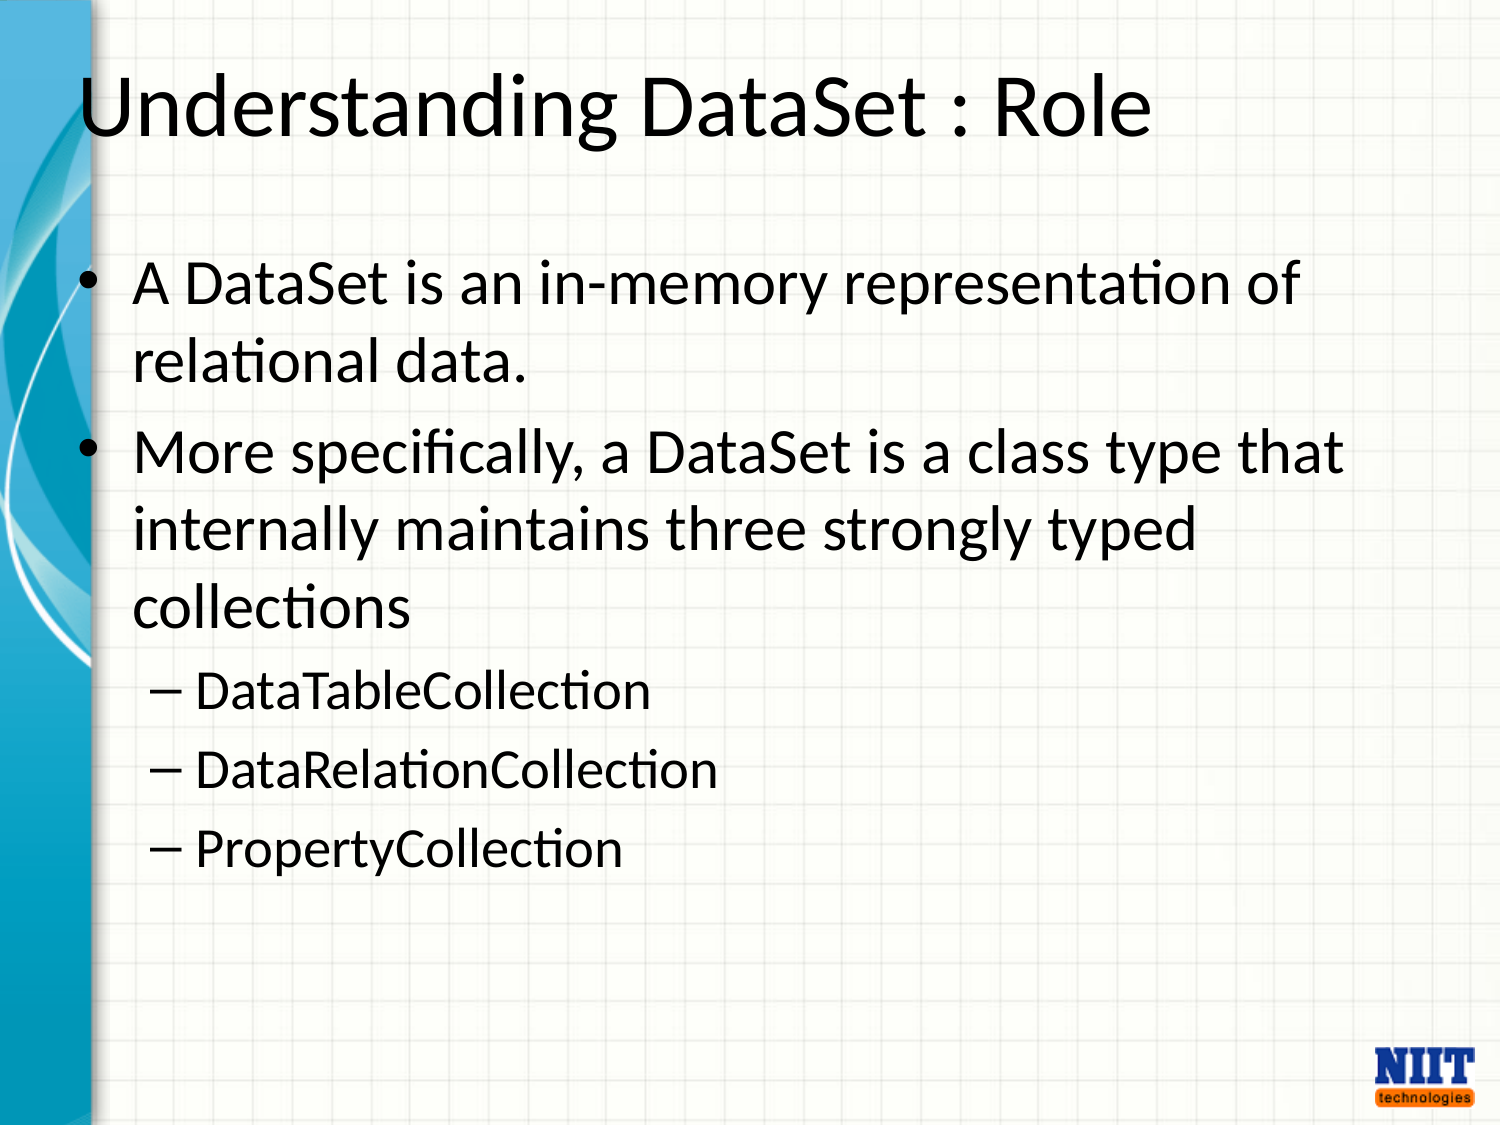

# Understanding DataSet : Role
A DataSet is an in-memory representation of relational data.
More specifically, a DataSet is a class type that internally maintains three strongly typed collections
DataTableCollection
DataRelationCollection
PropertyCollection